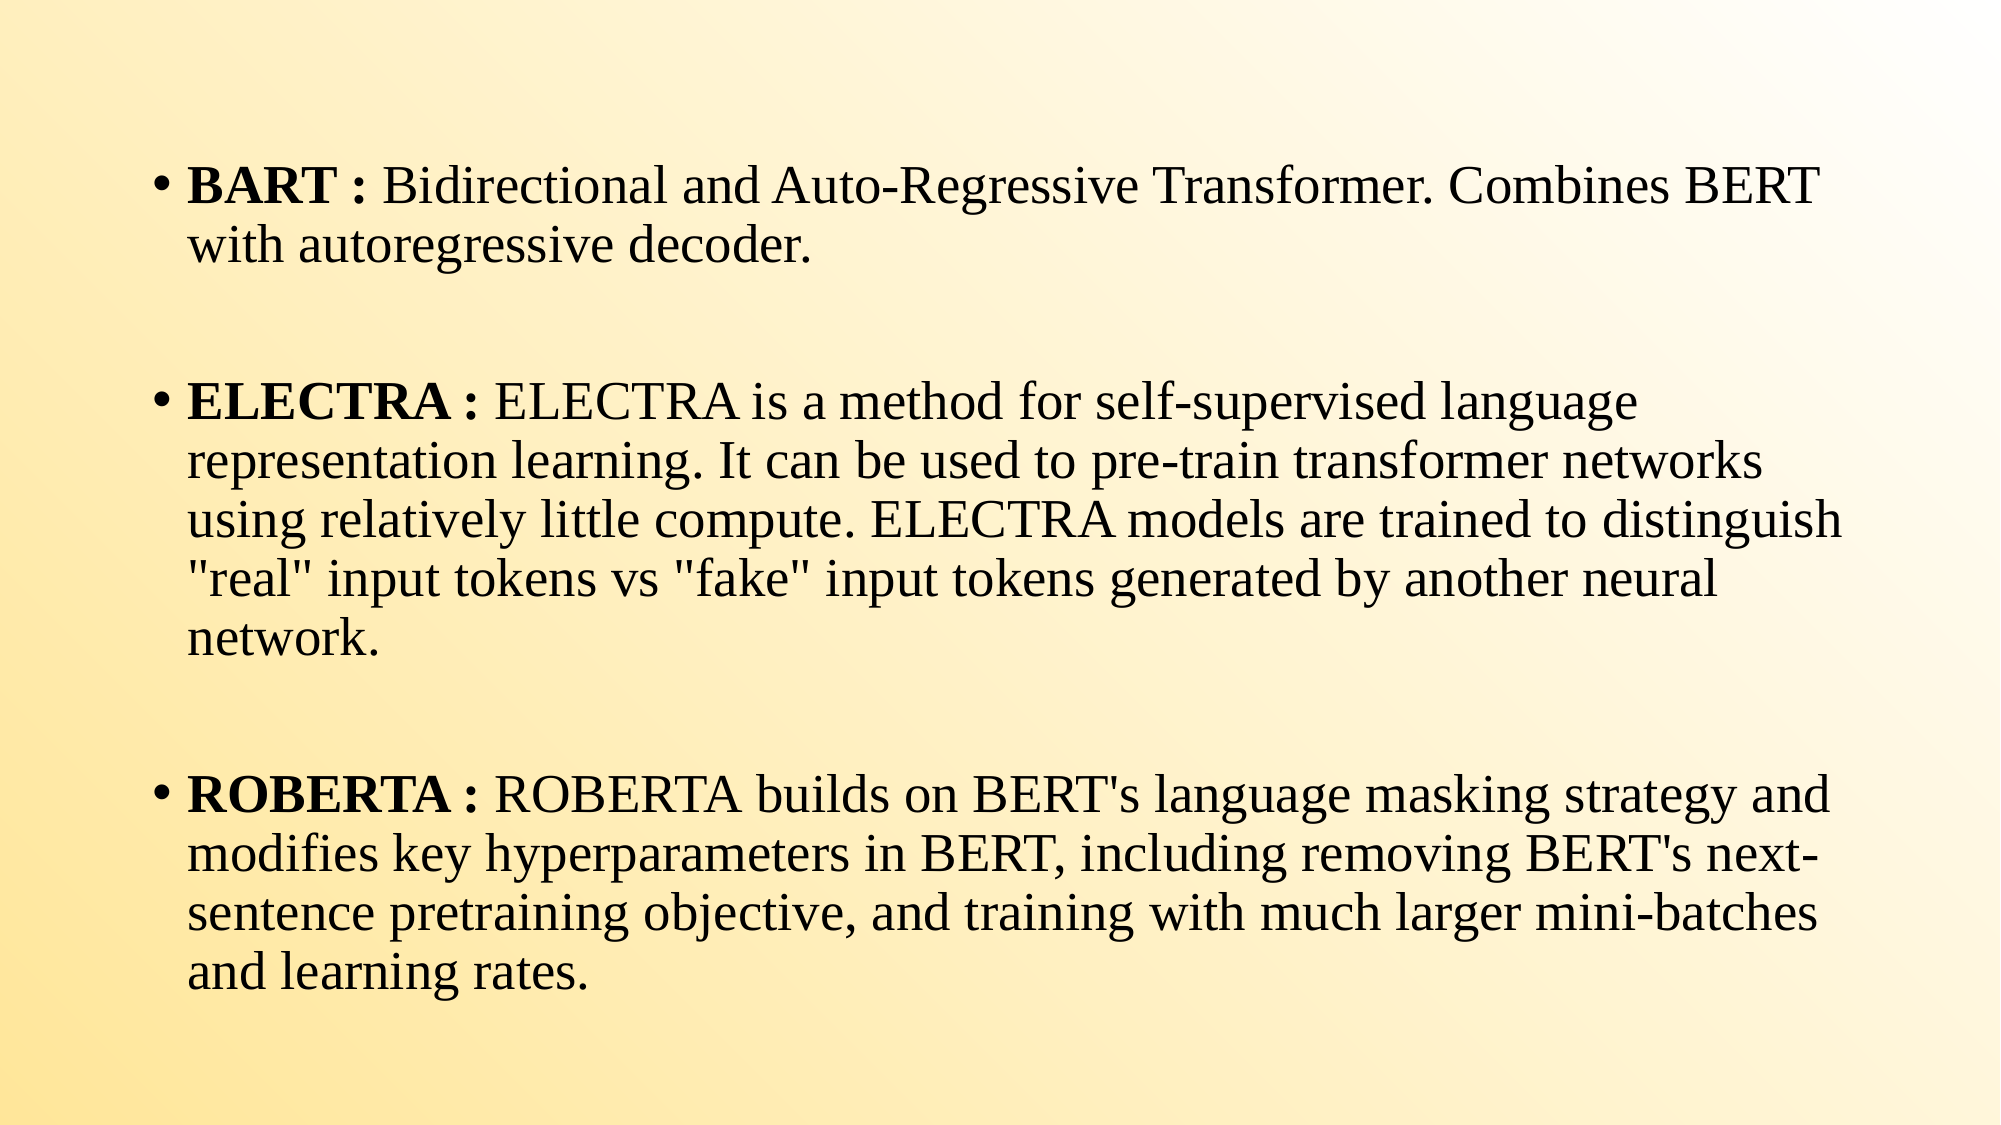

BART : Bidirectional and Auto-Regressive Transformer. Combines BERT with autoregressive decoder.

ELECTRA : ELECTRA is a method for self-supervised language representation learning. It can be used to pre-train transformer networks using relatively little compute. ELECTRA models are trained to distinguish "real" input tokens vs "fake" input tokens generated by another neural network.

ROBERTA : ROBERTA builds on BERT's language masking strategy and modifies key hyperparameters in BERT, including removing BERT's next-sentence pretraining objective, and training with much larger mini-batches and learning rates.